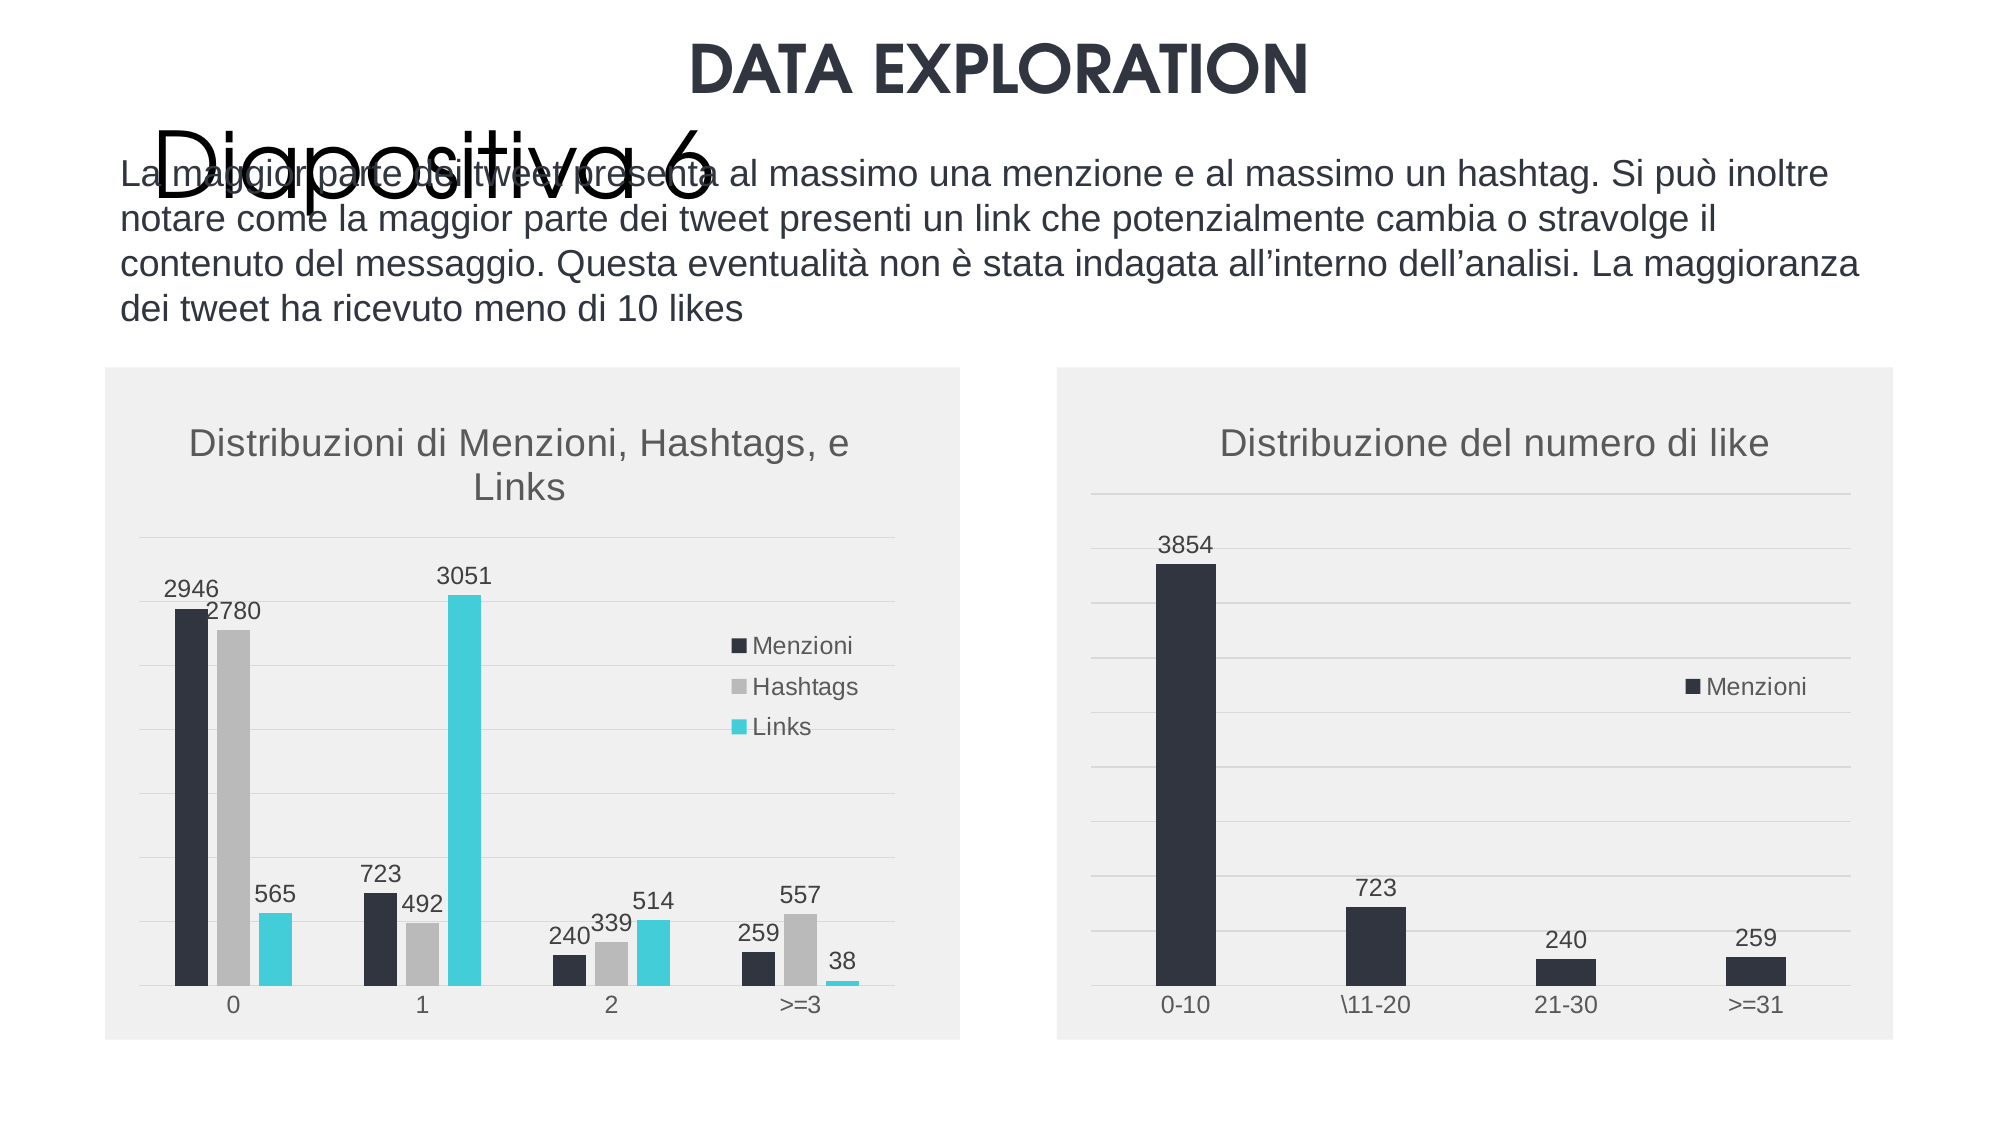

DATA EXPLORATION
# Diapositiva 6
La maggior parte dei tweet presenta al massimo una menzione e al massimo un hashtag. Si può inoltre notare come la maggior parte dei tweet presenti un link che potenzialmente cambia o stravolge il contenuto del messaggio. Questa eventualità non è stata indagata all’interno dell’analisi. La maggioranza dei tweet ha ricevuto meno di 10 likes

### Chart: Distribuzioni di Menzioni, Hashtags, e Links

| Category | Menzioni | Hashtags | Links |
|---|---|---|---|
| 0 | 2946.0 | 2780.0 | 565.0 |
| 1 | 723.0 | 492.0 | 3051.0 |
| 2 | 240.0 | 339.0 | 514.0 |
| >=3 | 259.0 | 557.0 | 38.0 |

### Chart: Distribuzione del numero di like

| Category | Menzioni |
|---|---|
| 0-10 | 3854.0 |
| \11-20 | 723.0 |
| 21-30 | 240.0 |
| >=31 | 259.0 |